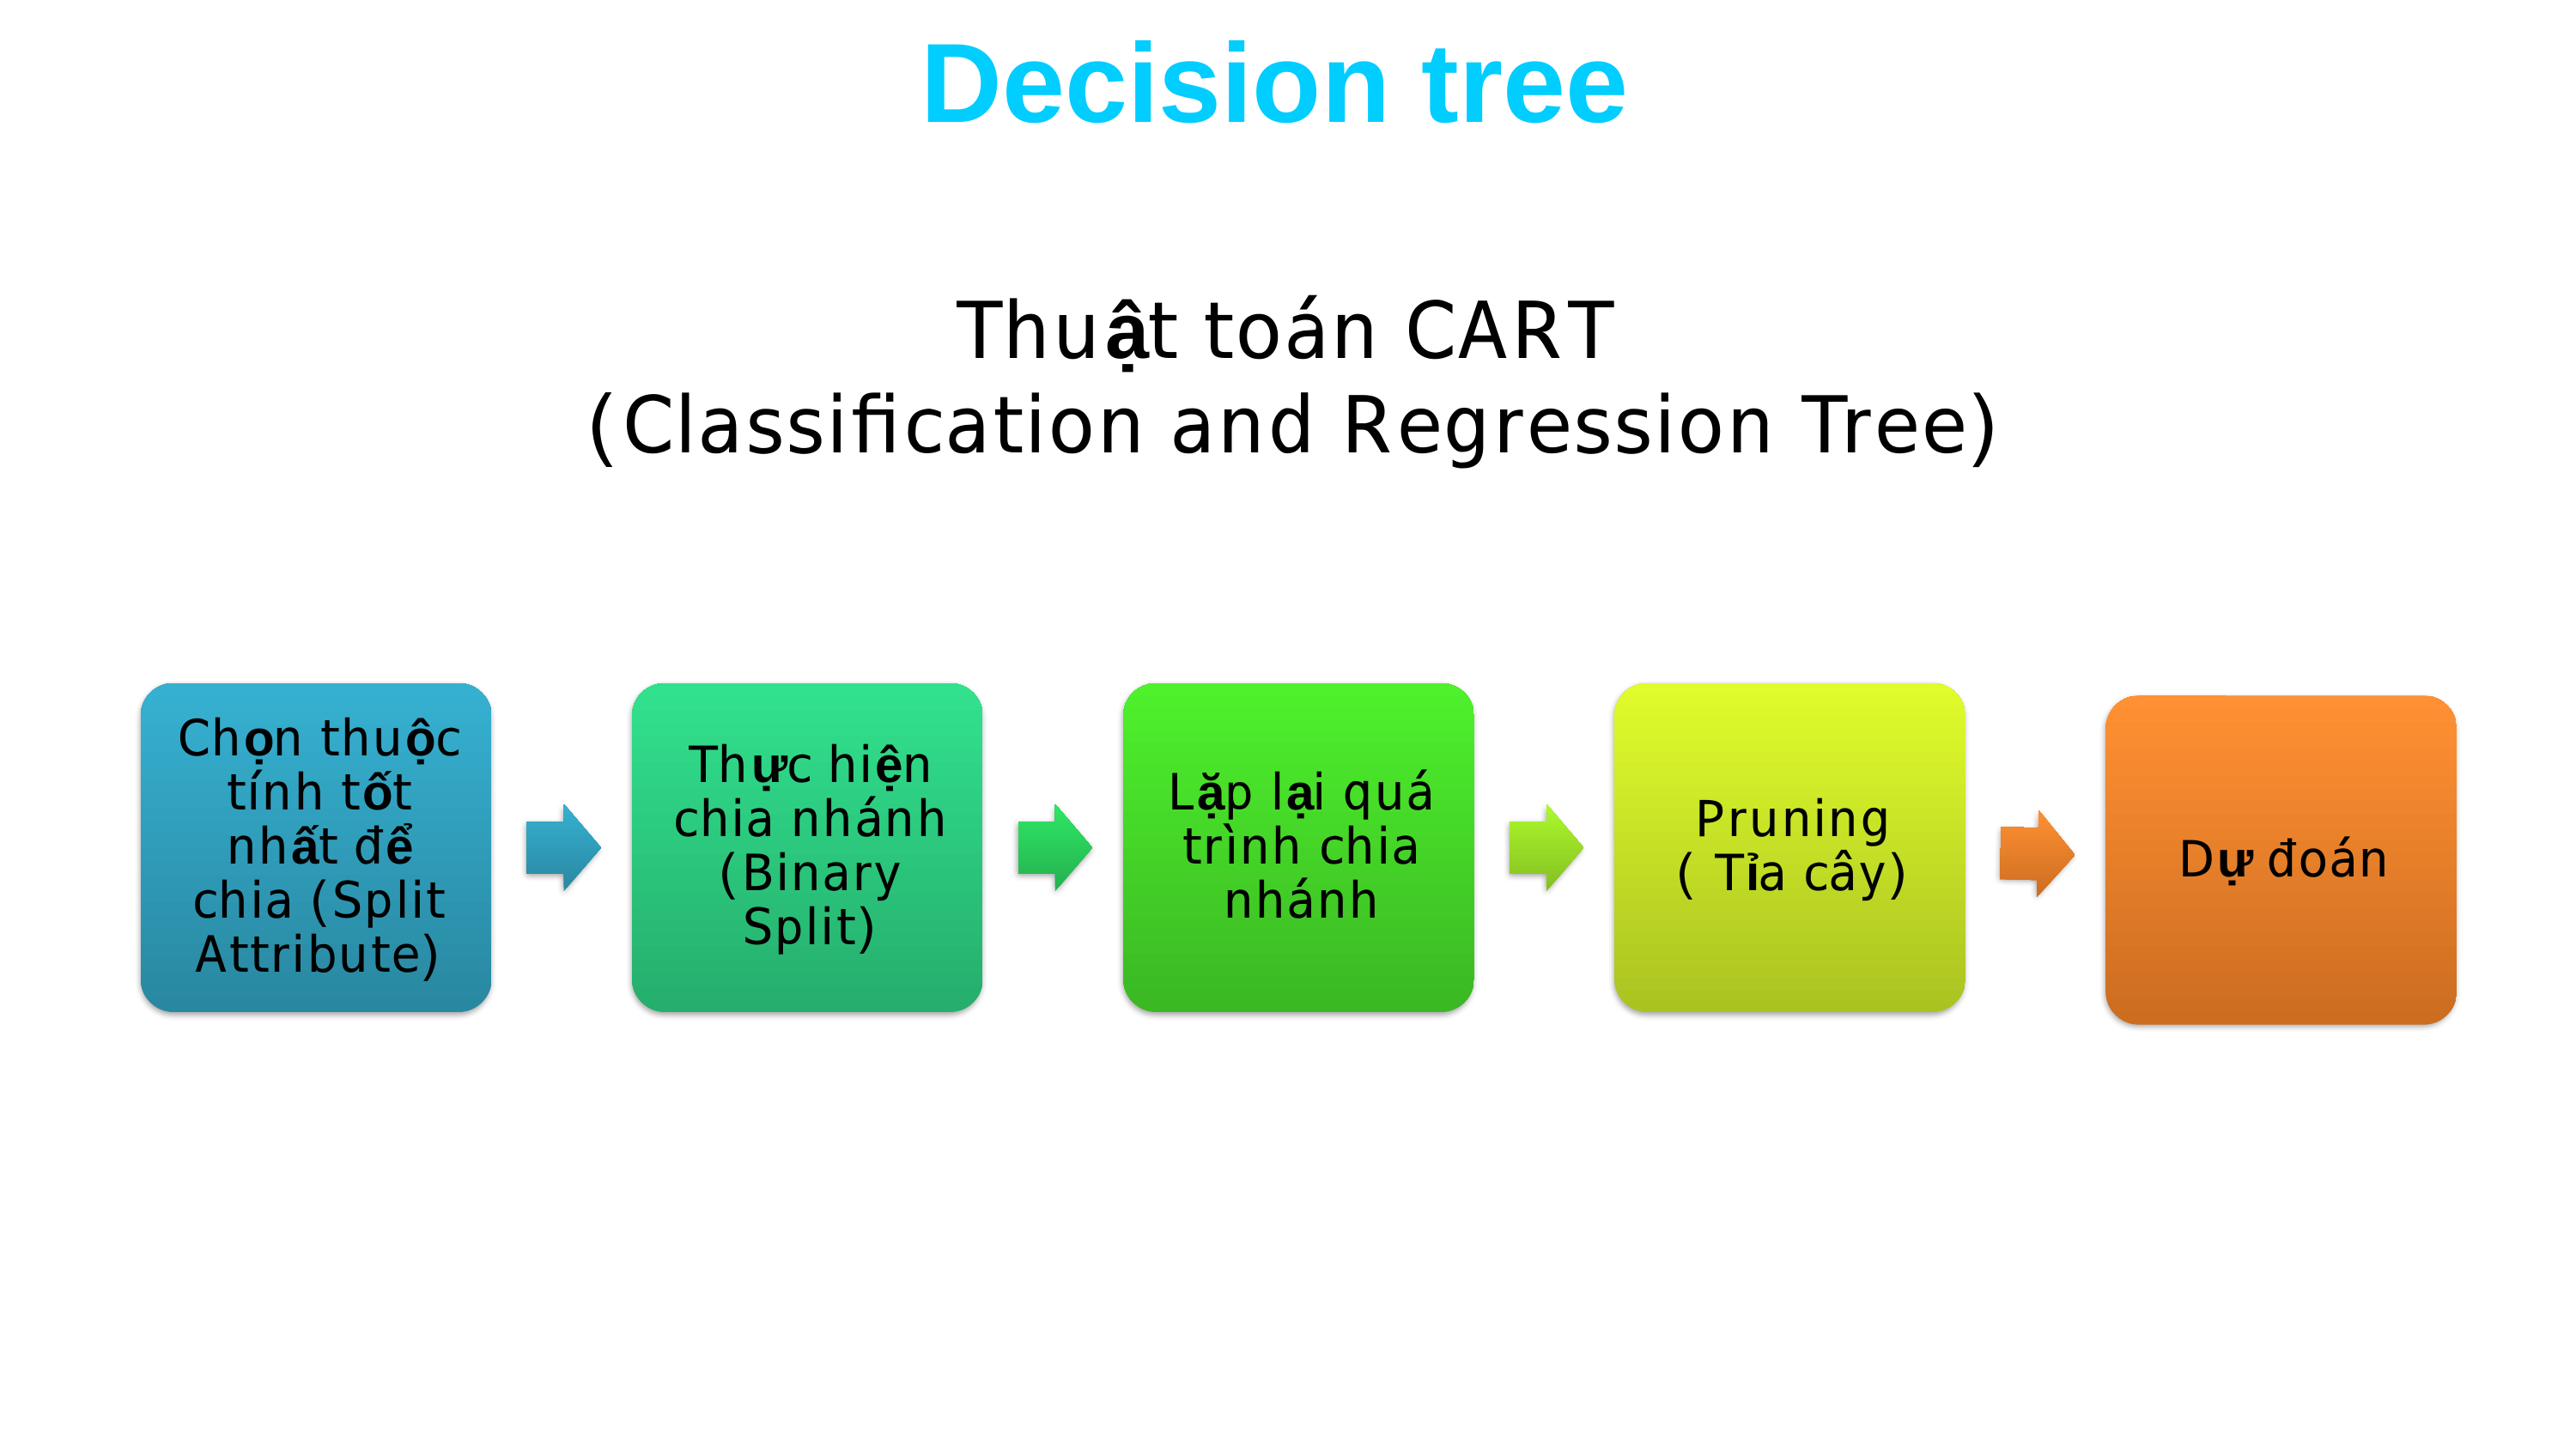

Decision tree
Thuật toán CART
(Classification and Regression Tree)

Chọn thuộc tính tốt nhất để chia (Split Attribute)

Thực hiện chia nhánh (Binary Split)

Lặp lại quá trình chia nhánh

Pruning ( Tỉa cây)

Dự đoán